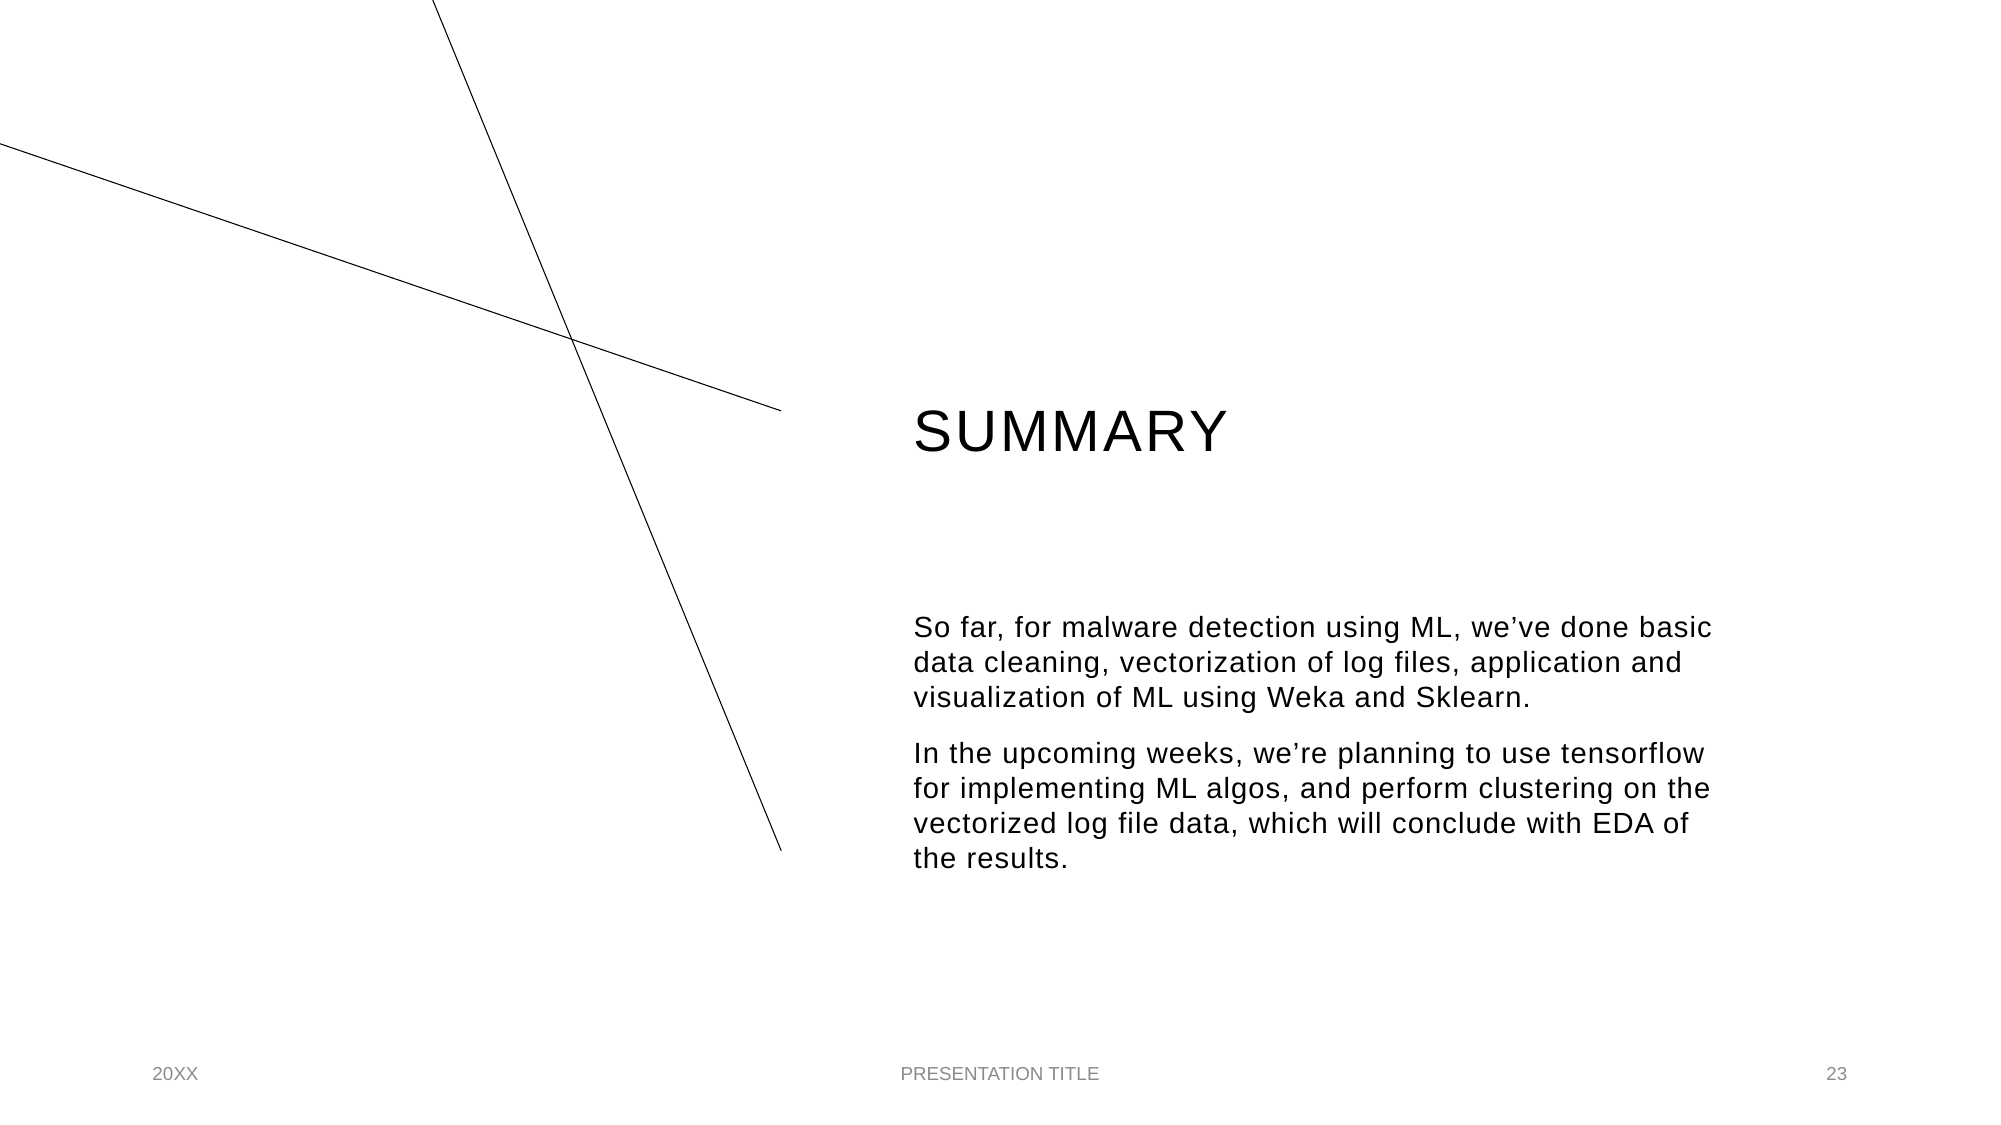

# SUMMARY
So far, for malware detection using ML, we’ve done basic data cleaning, vectorization of log files, application and visualization of ML using Weka and Sklearn.
In the upcoming weeks, we’re planning to use tensorflow for implementing ML algos, and perform clustering on the vectorized log file data, which will conclude with EDA of the results.
20XX
PRESENTATION TITLE
23